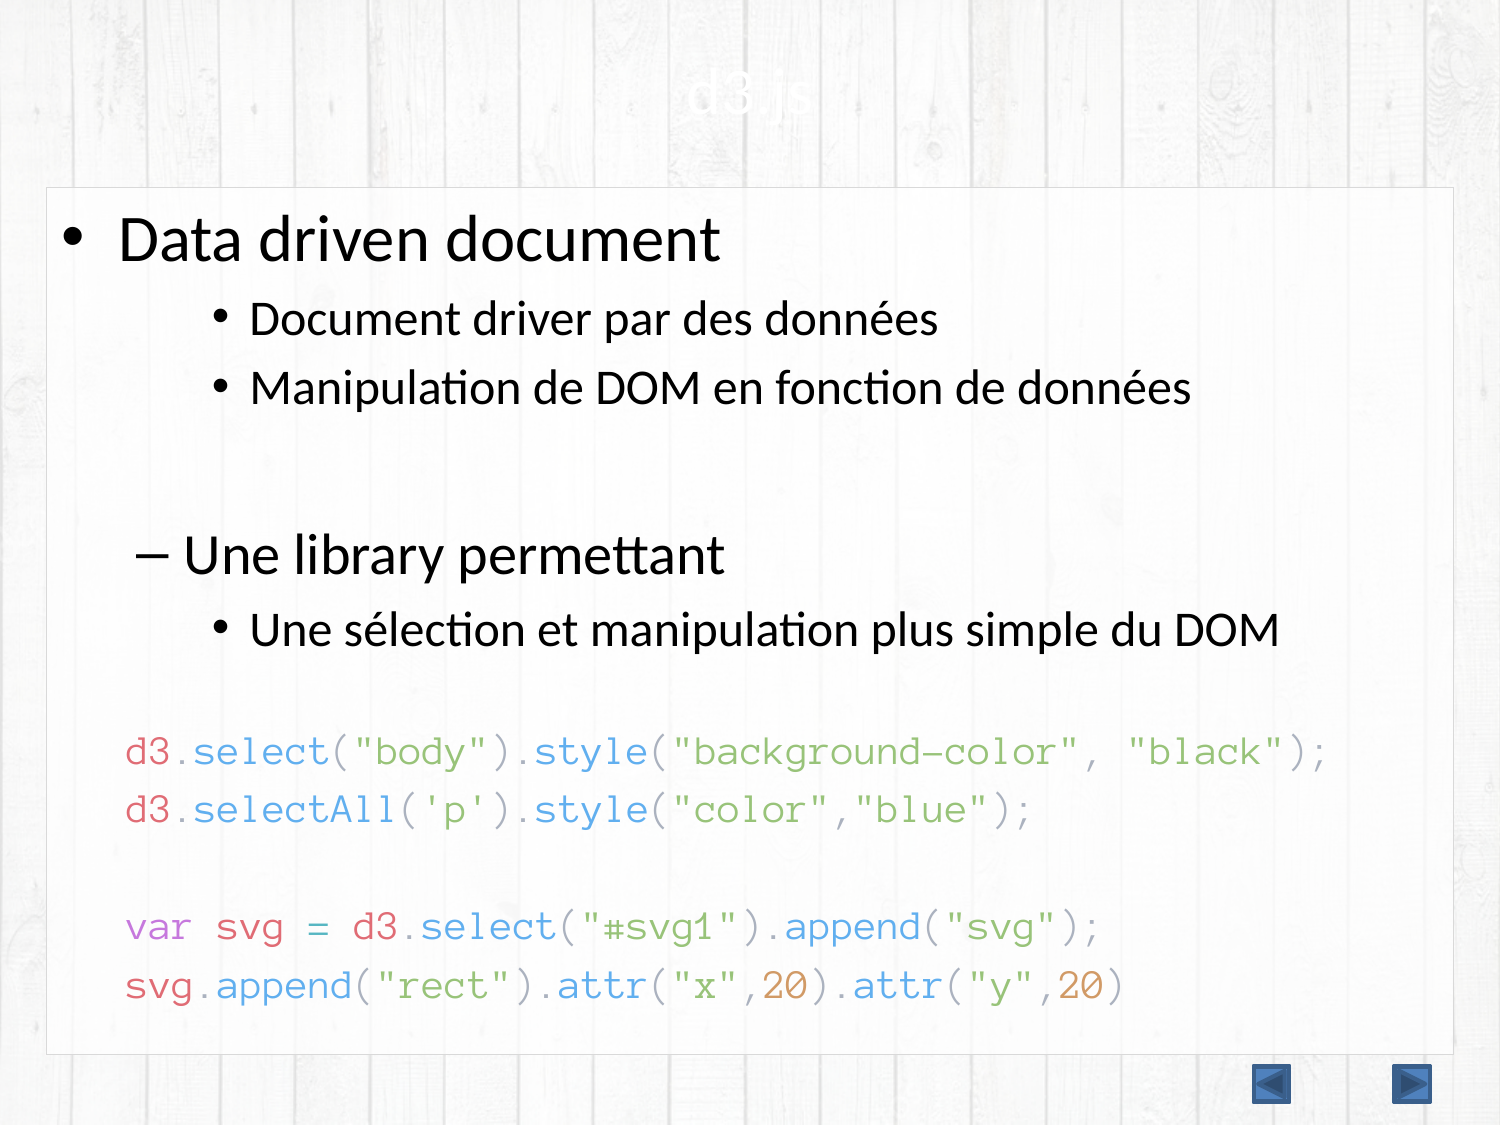

# d3.js
Data driven document
Document driver par des données
Manipulation de DOM en fonction de données

Une library permettant
Une sélection et manipulation plus simple du DOM

d3.select("body").style("background-color", "black");
d3.selectAll('p').style("color","blue");

var svg = d3.select("#svg1").append("svg");
svg.append("rect").attr("x",20).attr("y",20)